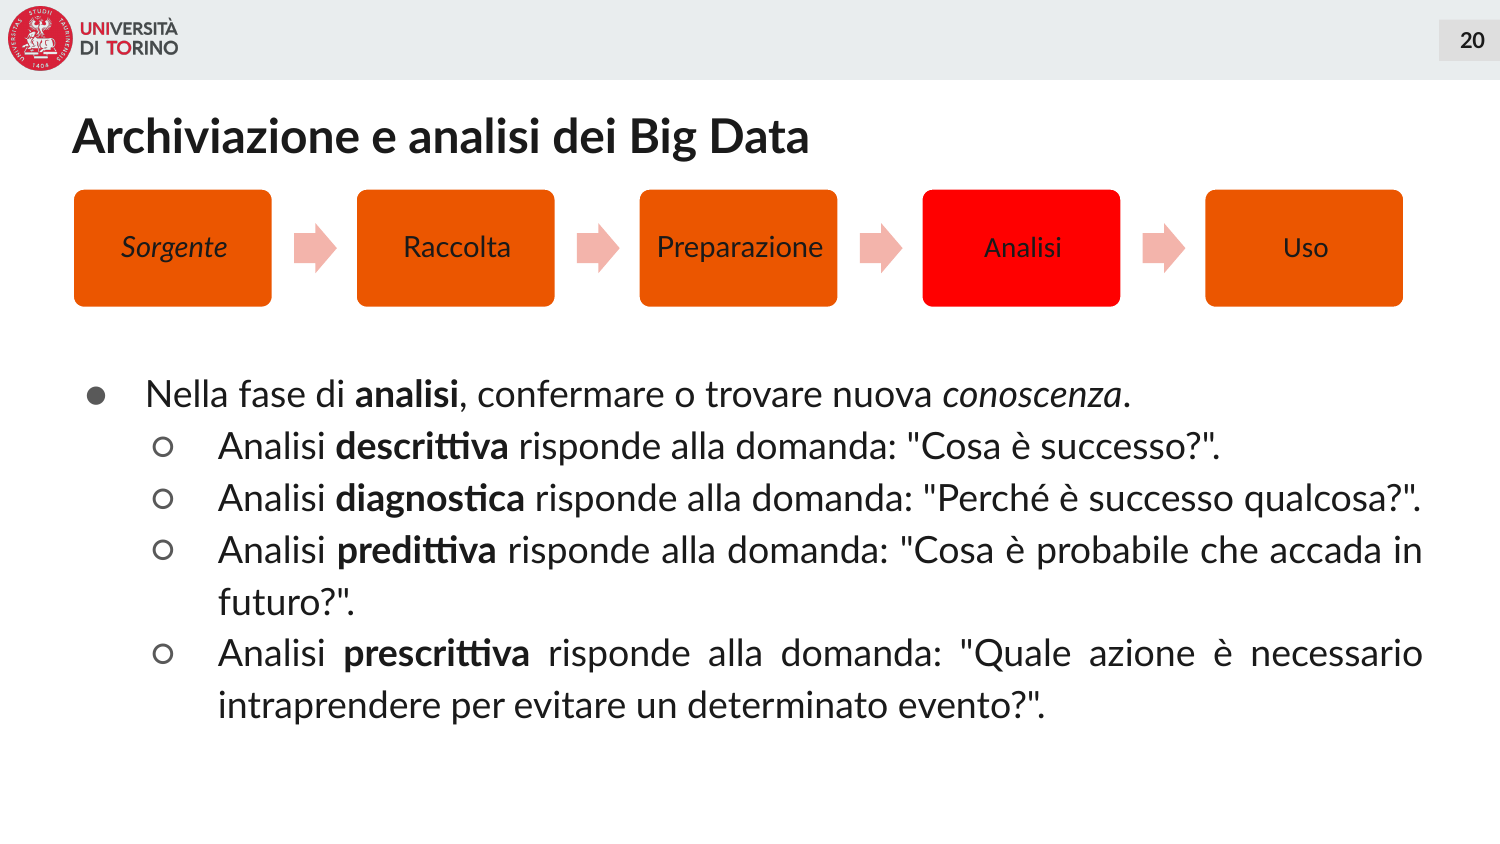

20
Sorgente

Raccolta

Preparazione

Analisi

Uso
# Archiviazione e analisi dei Big Data
Nella fase di analisi, confermare o trovare nuova conoscenza.
Analisi descrittiva risponde alla domanda: "Cosa è successo?".
Analisi diagnostica risponde alla domanda: "Perché è successo qualcosa?".
Analisi predittiva risponde alla domanda: "Cosa è probabile che accada in futuro?".
Analisi prescrittiva risponde alla domanda: "Quale azione è necessario intraprendere per evitare un determinato evento?".